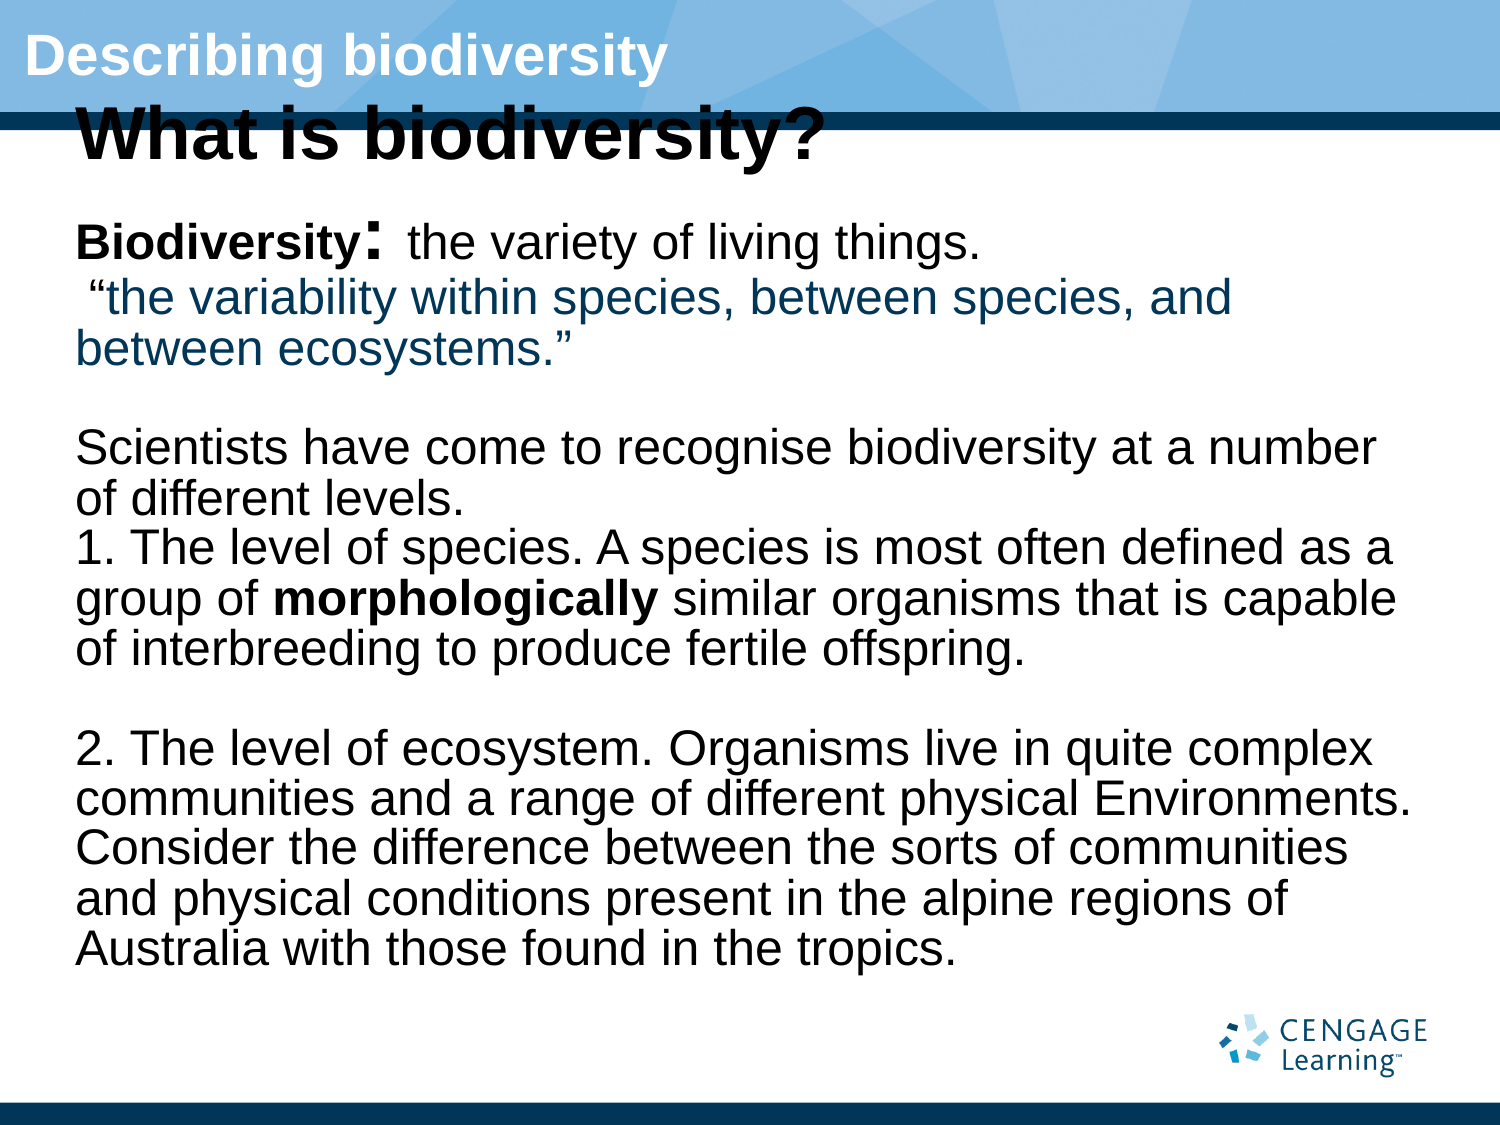

Describing biodiversity
# What is biodiversity? Biodiversity: the variety of living things. “the variability within species, between species, and between ecosystems.” Scientists have come to recognise biodiversity at a number of different levels. 1. The level of species. A species is most often defined as a group of morphologically similar organisms that is capable of interbreeding to produce fertile offspring. 2. The level of ecosystem. Organisms live in quite complex communities and a range of different physical Environments. Consider the difference between the sorts of communities and physical conditions present in the alpine regions of Australia with those found in the tropics.